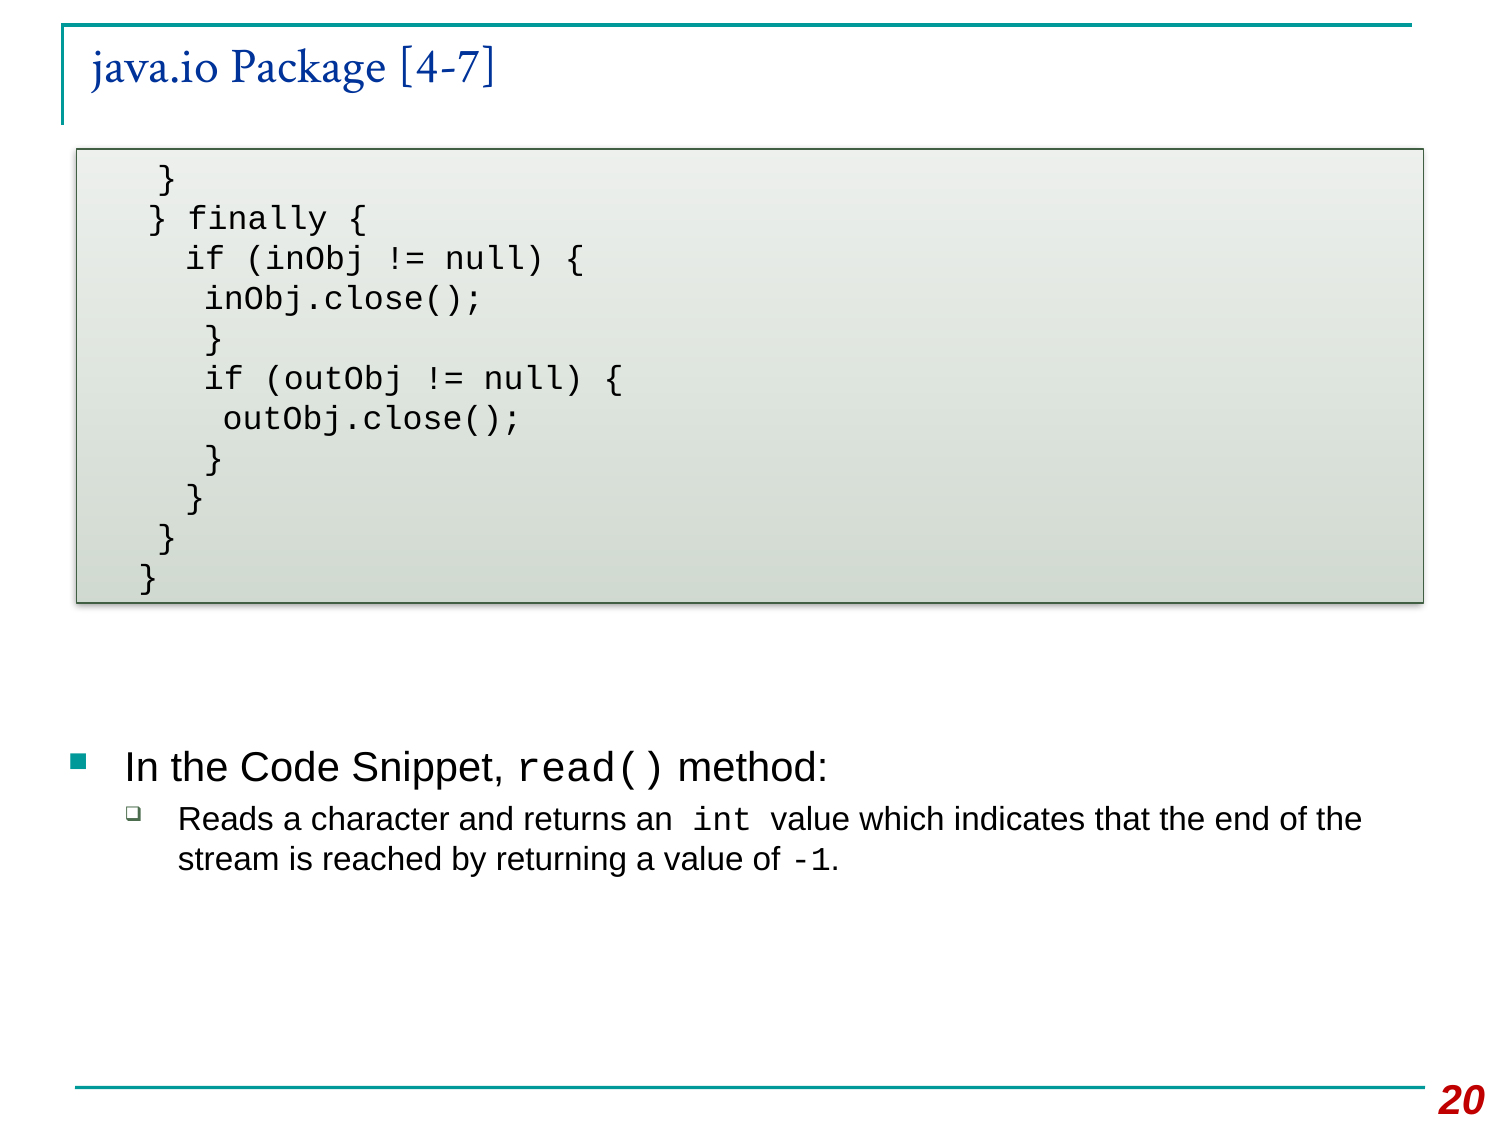

# java.io Package [4-7]

In the Code Snippet, read() method:
Reads a character and returns an  int  value which indicates that the end of the stream is reached by returning a value of -1.
}
} finally {
if (inObj != null) {
inObj.close();
}
if (outObj != null) {
outObj.close();
}
}
}
}
20